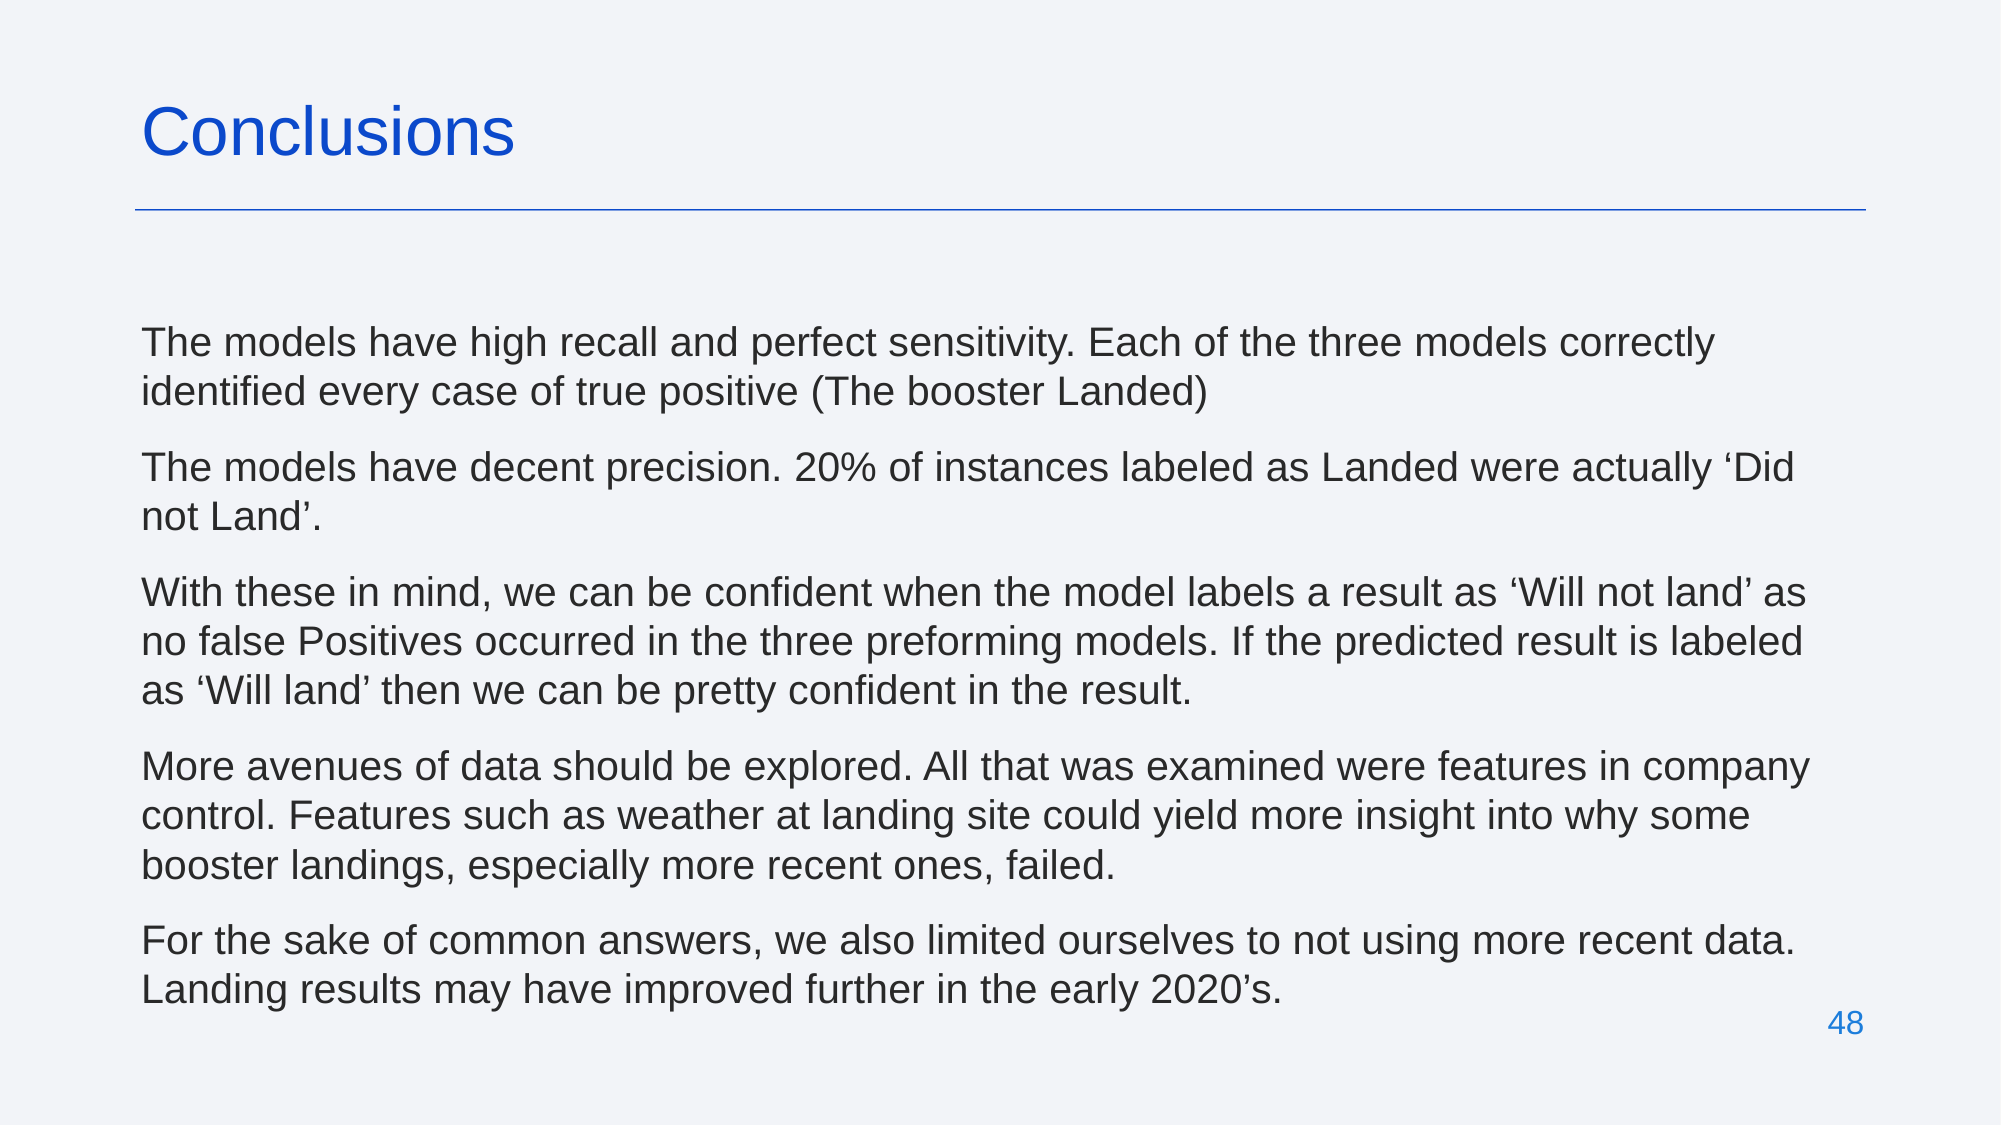

Conclusions
The models have high recall and perfect sensitivity. Each of the three models correctly identified every case of true positive (The booster Landed)
The models have decent precision. 20% of instances labeled as Landed were actually ‘Did not Land’.
With these in mind, we can be confident when the model labels a result as ‘Will not land’ as no false Positives occurred in the three preforming models. If the predicted result is labeled as ‘Will land’ then we can be pretty confident in the result.
More avenues of data should be explored. All that was examined were features in company control. Features such as weather at landing site could yield more insight into why some booster landings, especially more recent ones, failed.
For the sake of common answers, we also limited ourselves to not using more recent data. Landing results may have improved further in the early 2020’s.
48